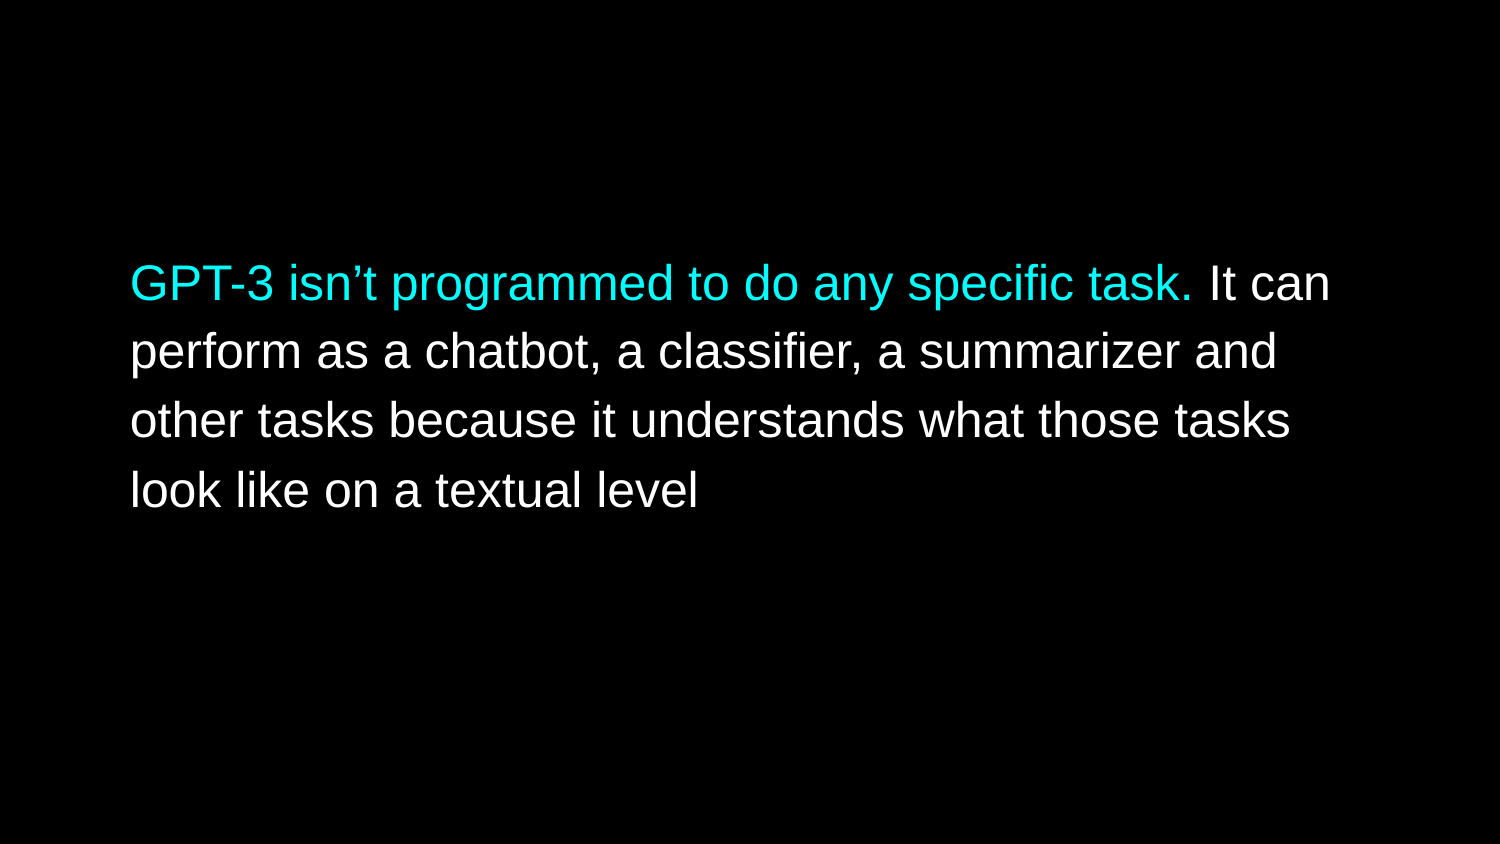

GPT-3 isn’t programmed to do any specific task. It can perform as a chatbot, a classifier, a summarizer and other tasks because it understands what those tasks look like on a textual level